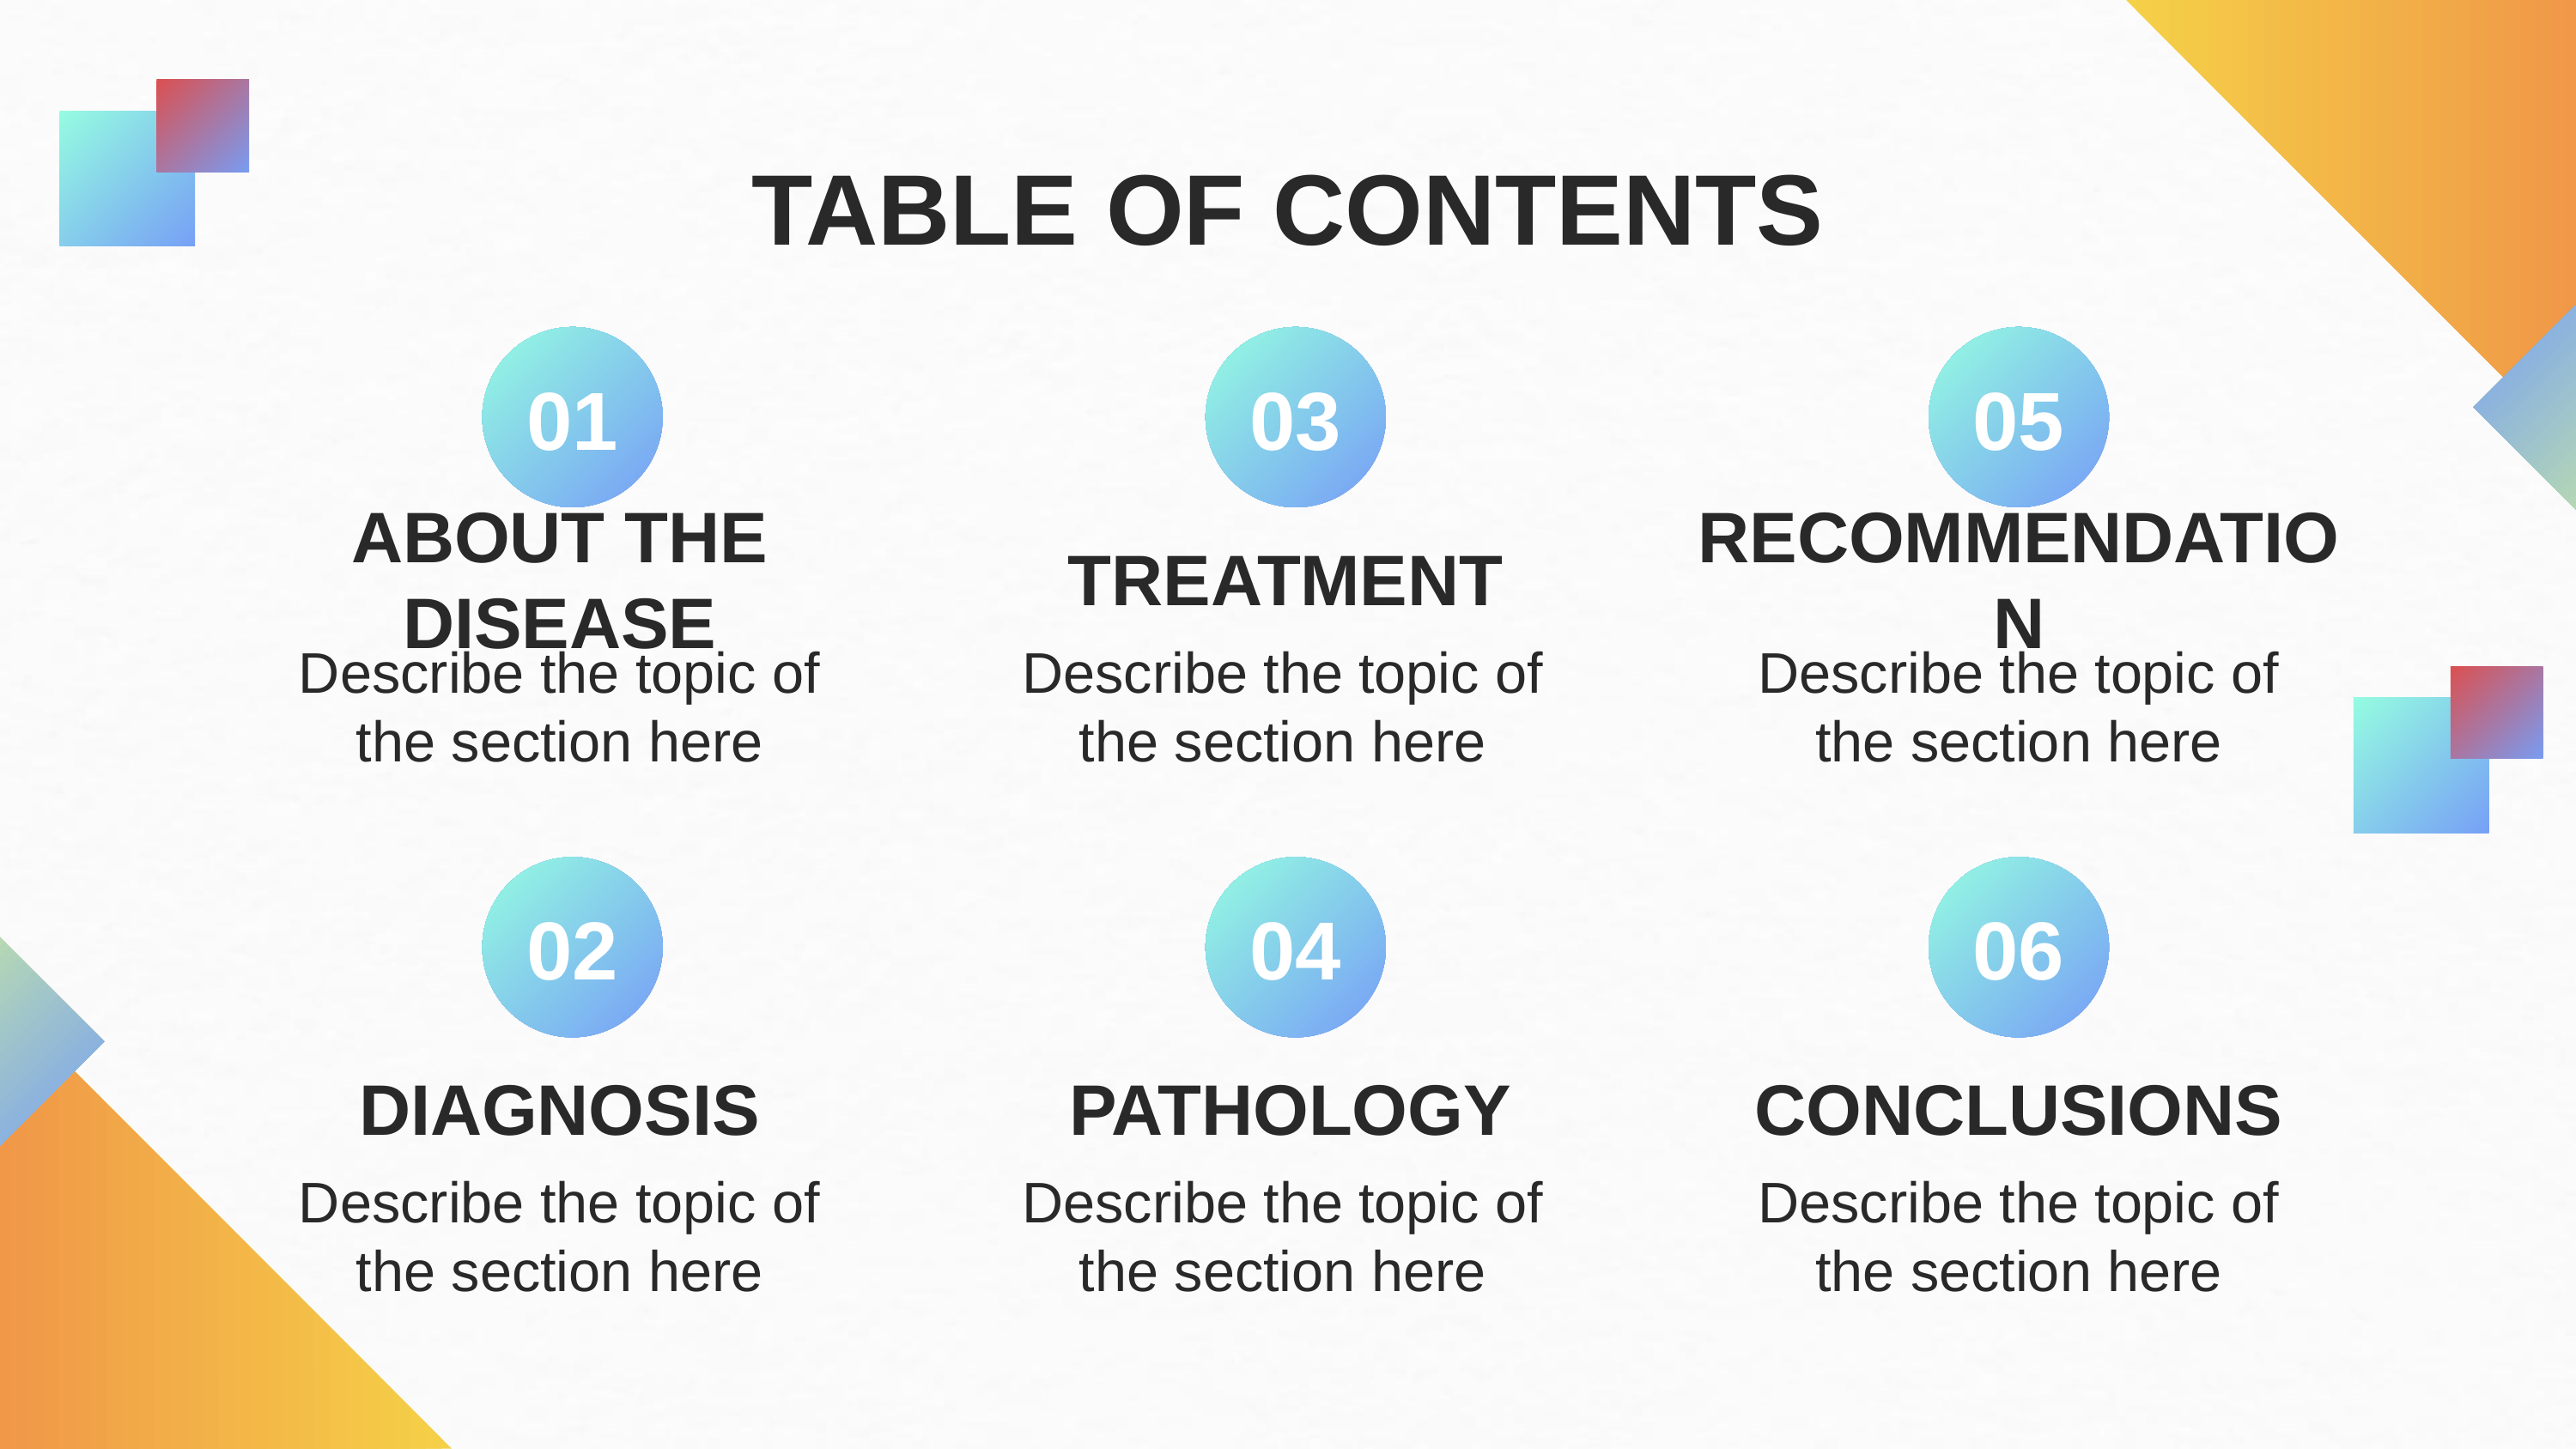

TABLE OF CONTENTS

# 01
03
05
ABOUT THE DISEASE
TREATMENT
RECOMMENDATION
Describe the topic of the section here
Describe the topic of the section here
Describe the topic of the section here

02
04
06
DIAGNOSIS
PATHOLOGY
CONCLUSIONS
Describe the topic of the section here
Describe the topic of the section here
Describe the topic of the section here